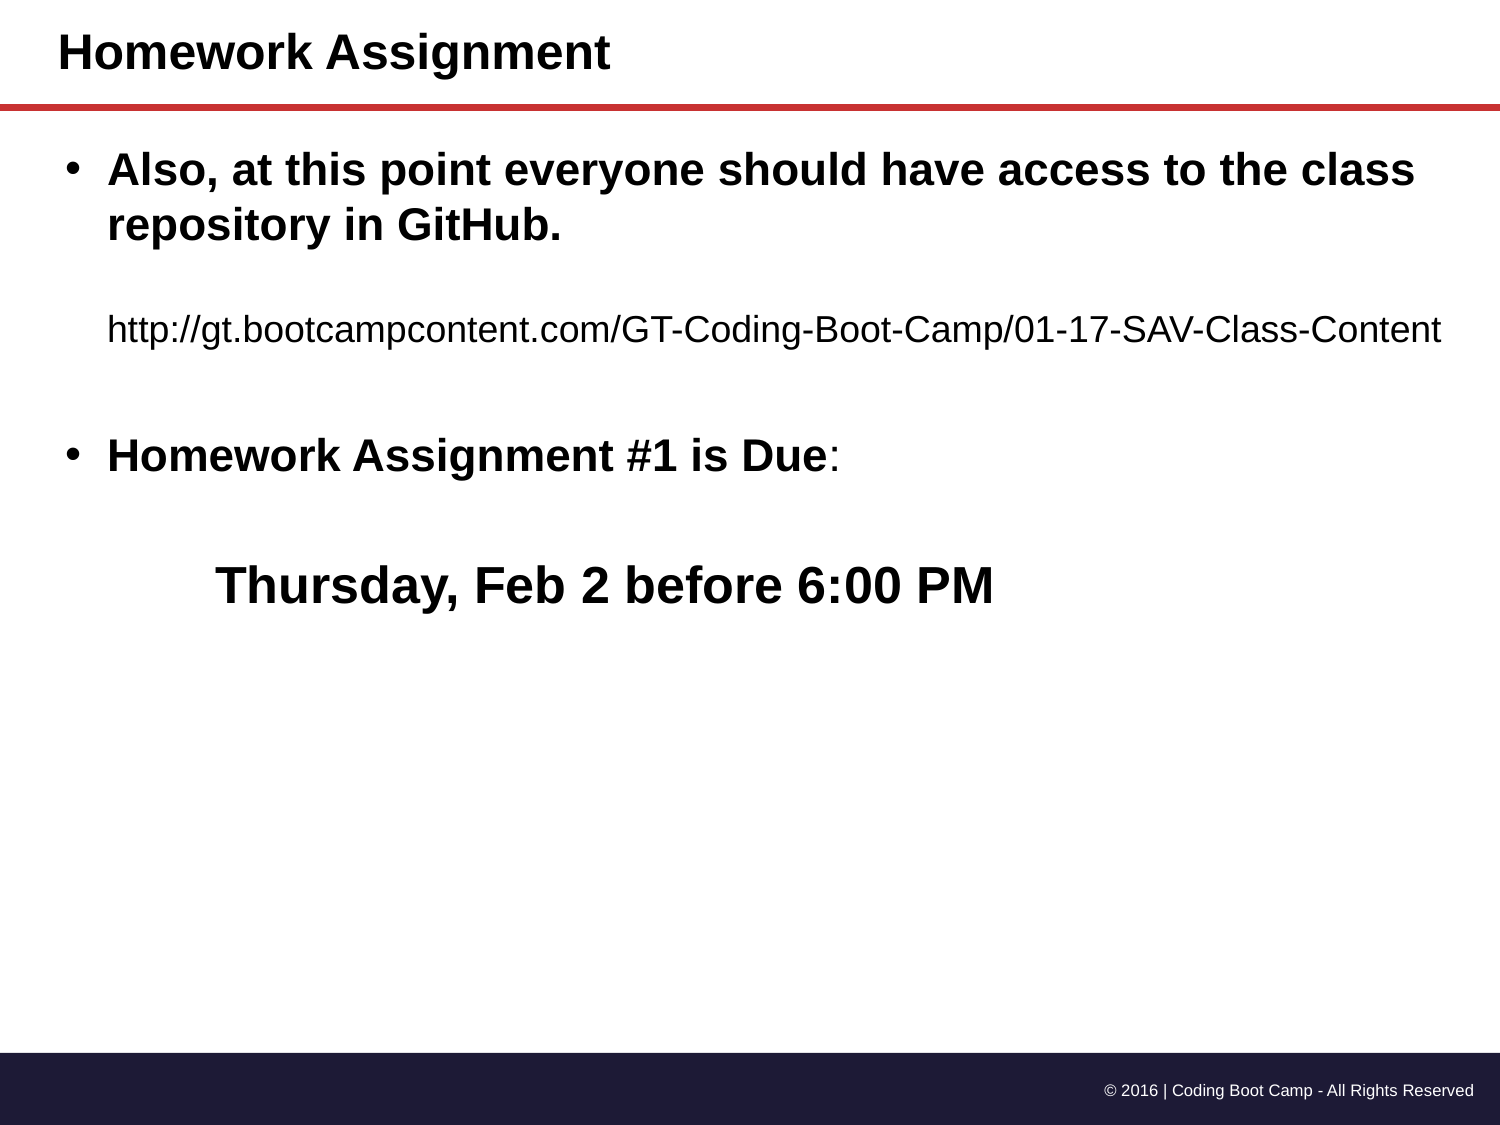

# Homework Assignment
Also, at this point everyone should have access to the class repository in GitHub.
http://gt.bootcampcontent.com/GT-Coding-Boot-Camp/01-17-SAV-Class-Content

Homework Assignment #1 is Due:
	Thursday, Feb 2 before 6:00 PM